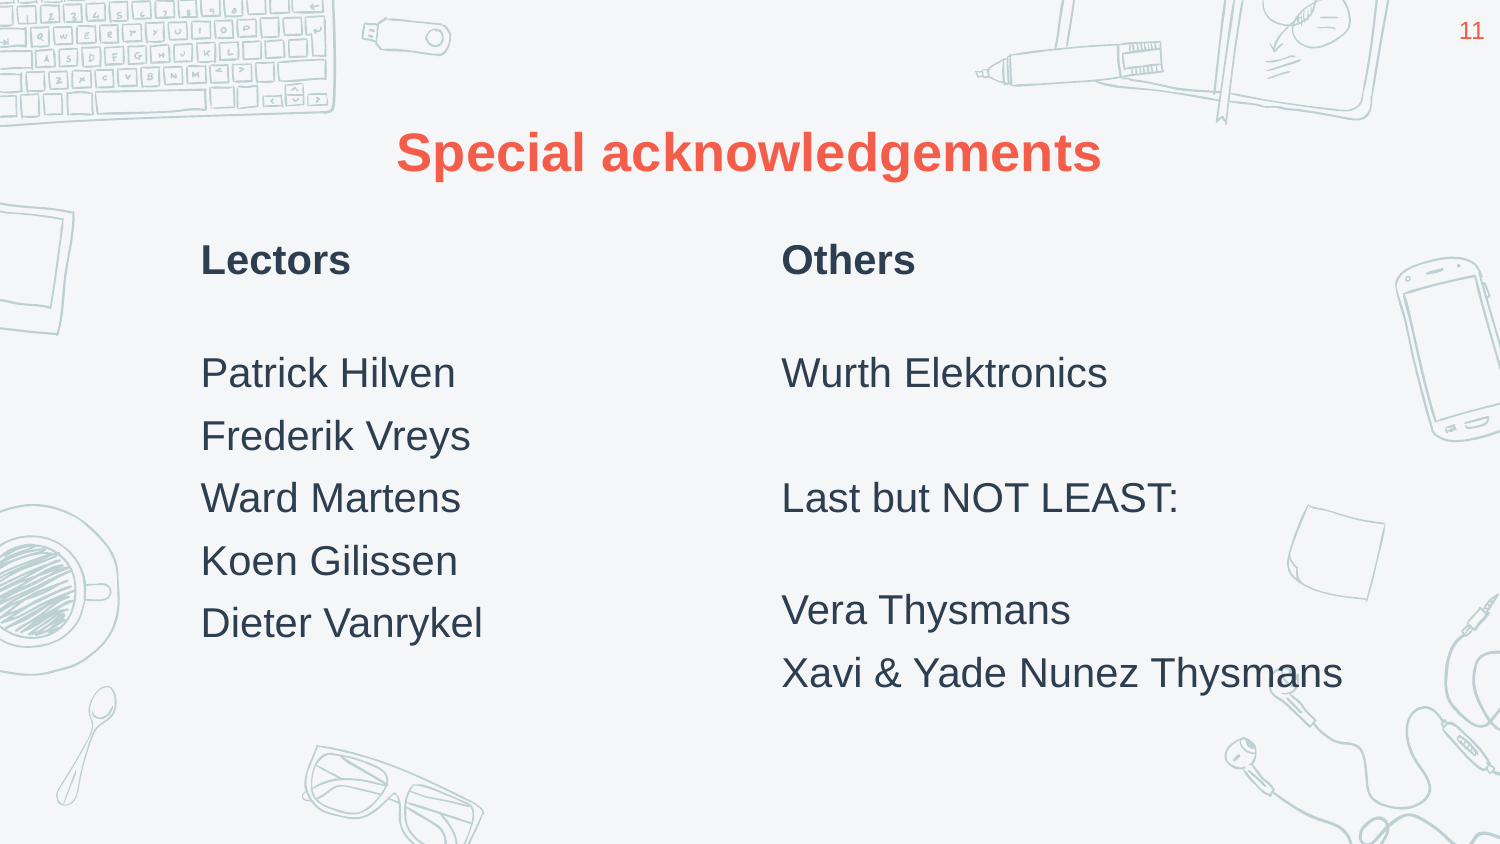

11
# Special acknowledgements
Lectors
Patrick Hilven
Frederik Vreys
Ward Martens
Koen Gilissen
Dieter Vanrykel
Others
Wurth Elektronics

Last but NOT LEAST:
Vera Thysmans
Xavi & Yade Nunez Thysmans